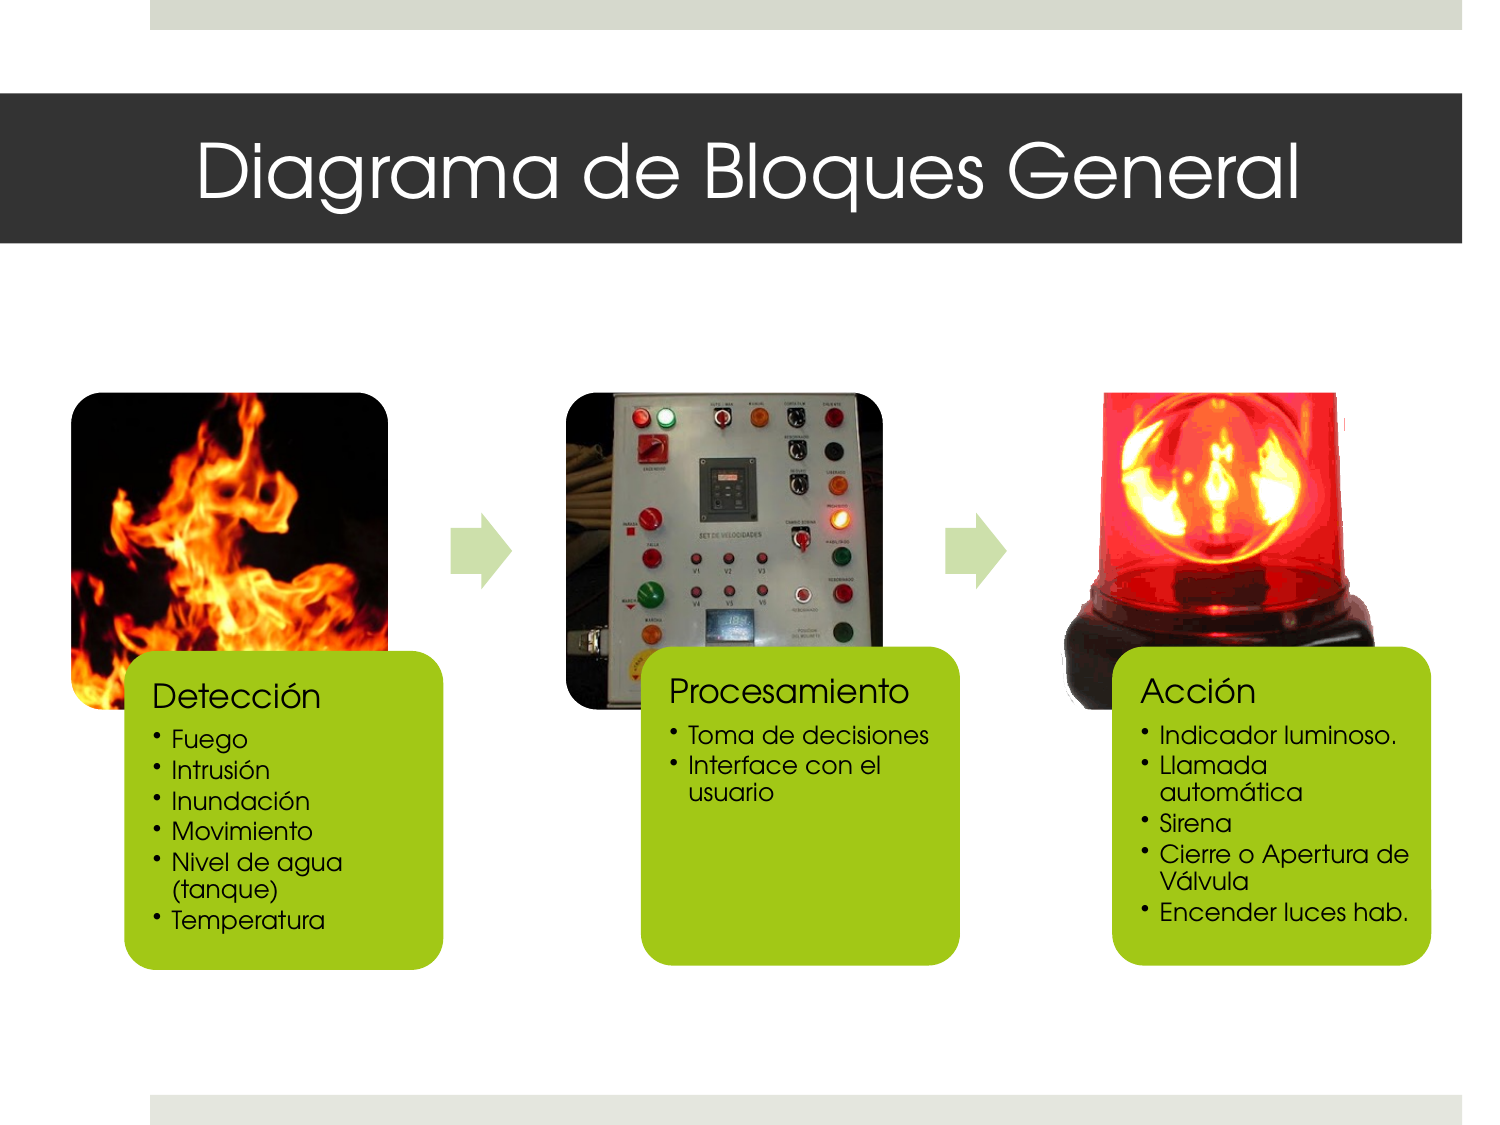

# Diagrama de Bloques General
Detección
Fuego
Intrusión
Inundación
Movimiento
Nivel de agua (tanque)
Temperatura

Procesamiento
Toma de decisiones
Interface con el usuario

Acción
Indicador luminoso.
Llamada automática
Sirena
Cierre o Apertura de Válvula
Encender luces hab.